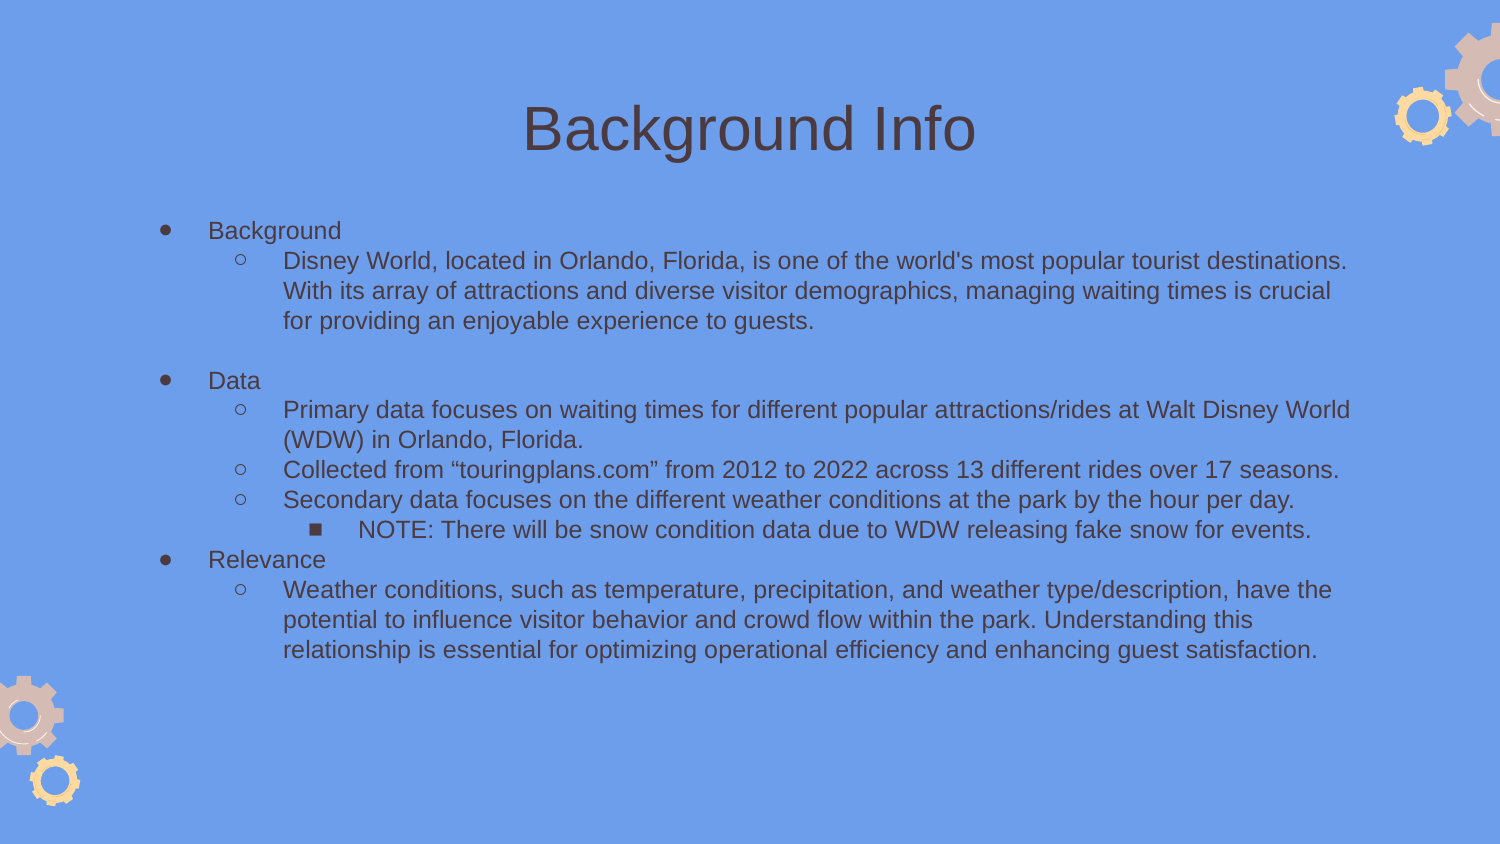

# Background Info
Background
Disney World, located in Orlando, Florida, is one of the world's most popular tourist destinations. With its array of attractions and diverse visitor demographics, managing waiting times is crucial for providing an enjoyable experience to guests.

Data
Primary data focuses on waiting times for different popular attractions/rides at Walt Disney World (WDW) in Orlando, Florida.
Collected from “touringplans.com” from 2012 to 2022 across 13 different rides over 17 seasons.
Secondary data focuses on the different weather conditions at the park by the hour per day.
NOTE: There will be snow condition data due to WDW releasing fake snow for events.
Relevance
Weather conditions, such as temperature, precipitation, and weather type/description, have the potential to influence visitor behavior and crowd flow within the park. Understanding this relationship is essential for optimizing operational efficiency and enhancing guest satisfaction.